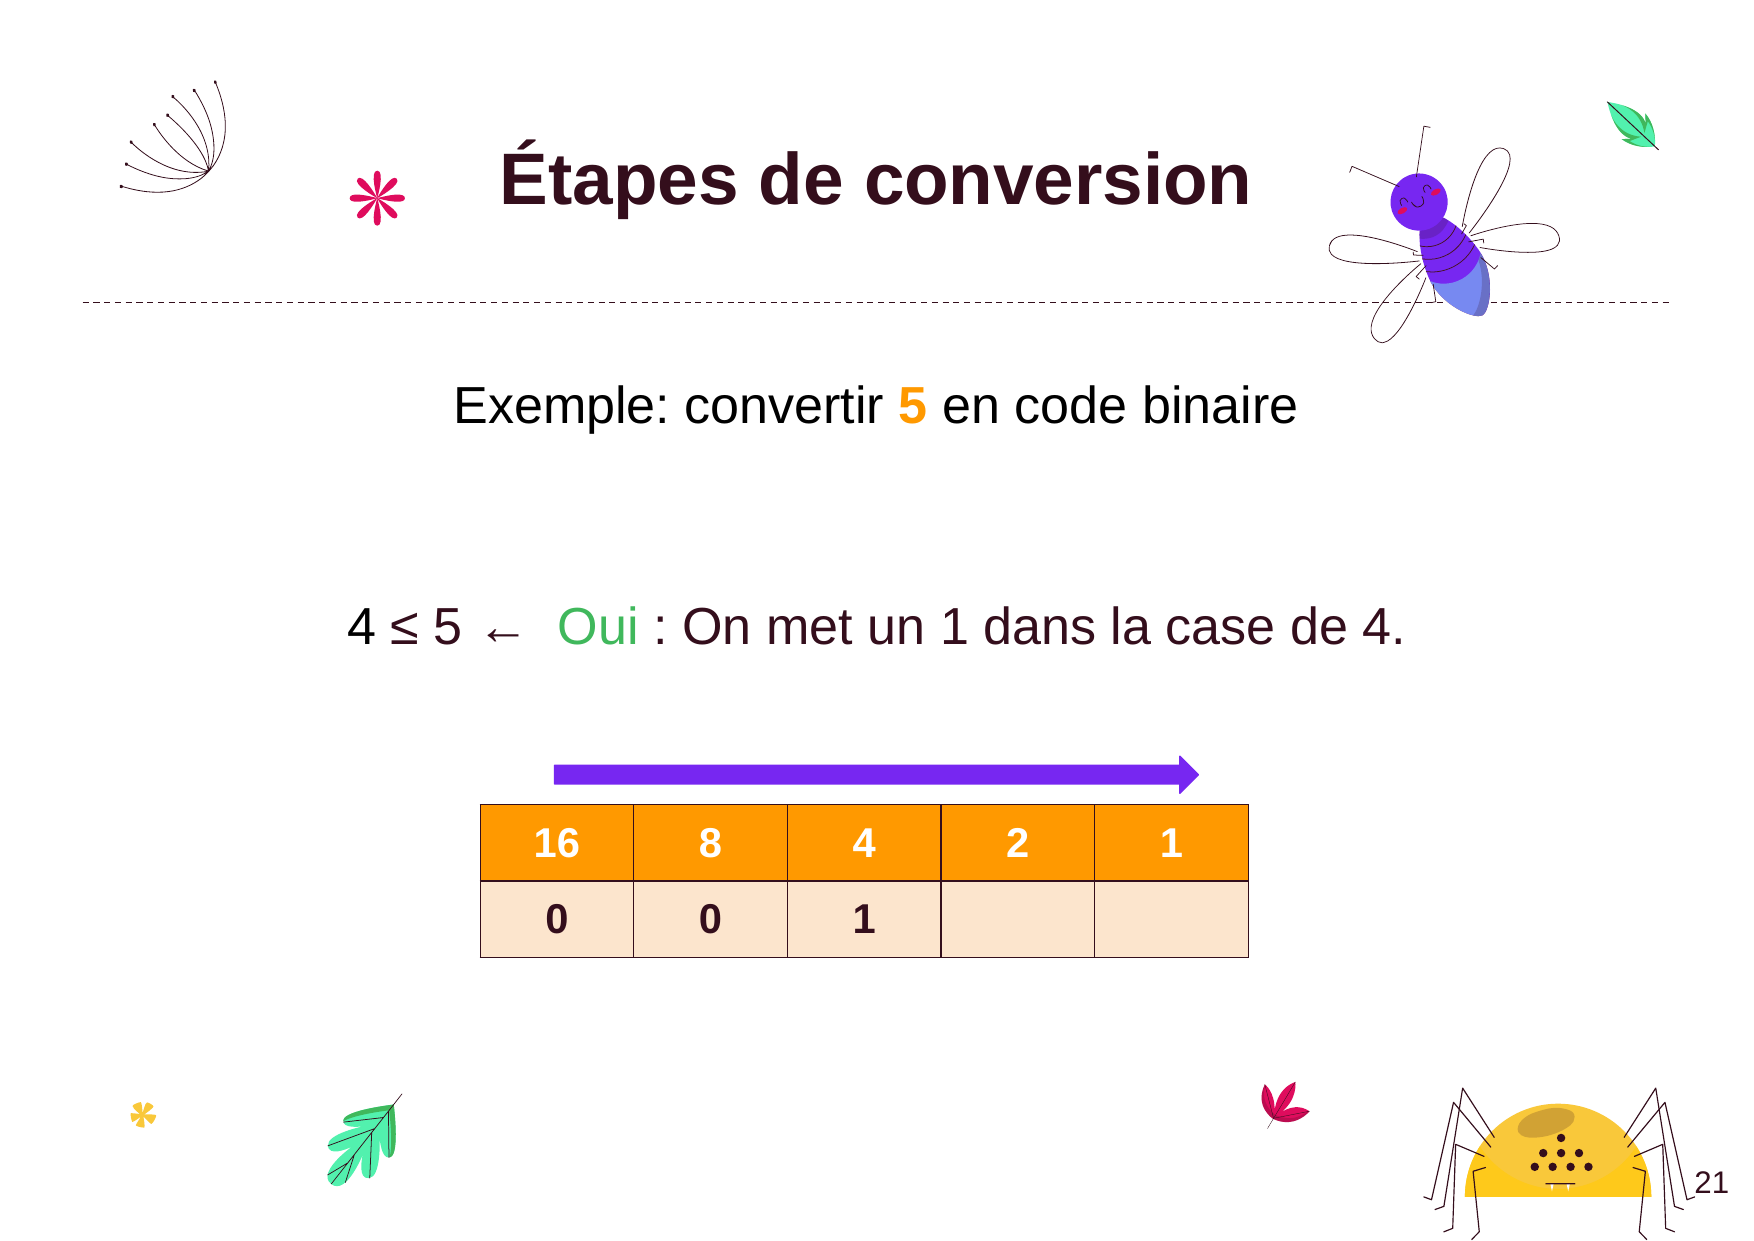

# Étapes de conversion

Exemple: convertir 5 en code binaire
4 ≤ 5 ←  Oui : On met un 1 dans la case de 4.

| 16 | 8 | 4 | 2 | 1 |
| --- | --- | --- | --- | --- |
| 0 | 0 | 1 |  |  |

21